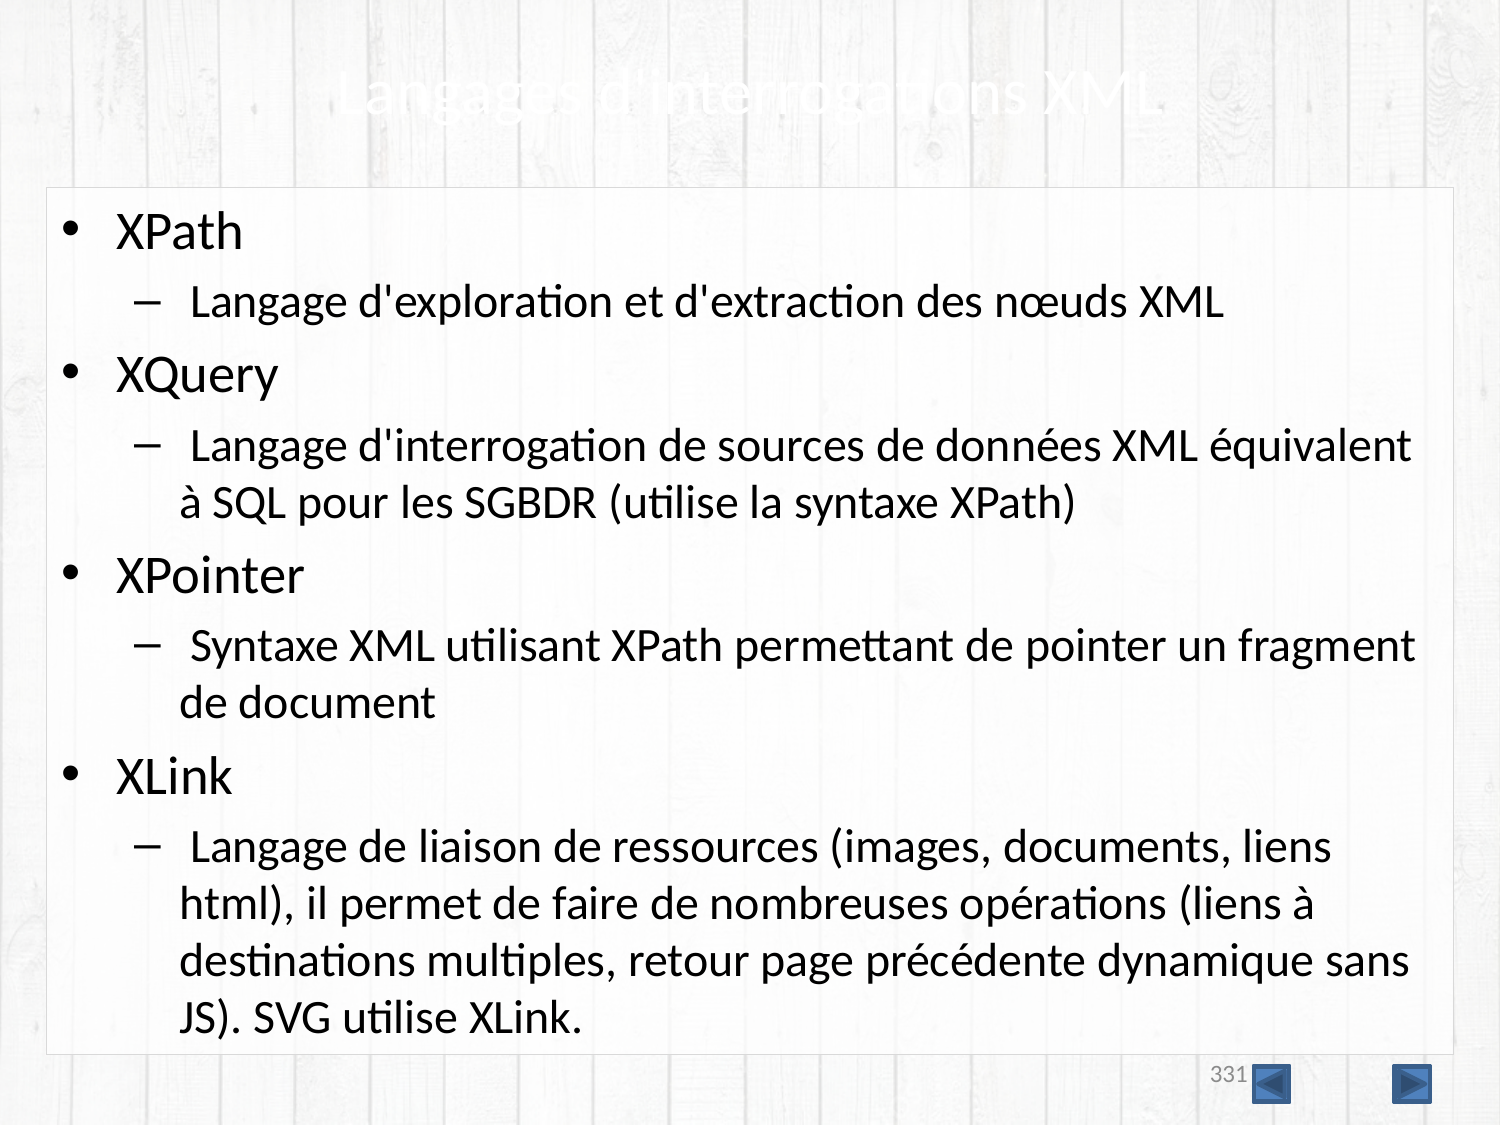

# Langages d'interrogations XML
XPath
 Langage d'exploration et d'extraction des nœuds XML
XQuery
 Langage d'interrogation de sources de données XML équivalent à SQL pour les SGBDR (utilise la syntaxe XPath)
XPointer
 Syntaxe XML utilisant XPath permettant de pointer un fragment de document
XLink
 Langage de liaison de ressources (images, documents, liens html), il permet de faire de nombreuses opérations (liens à destinations multiples, retour page précédente dynamique sans JS). SVG utilise XLink.
331